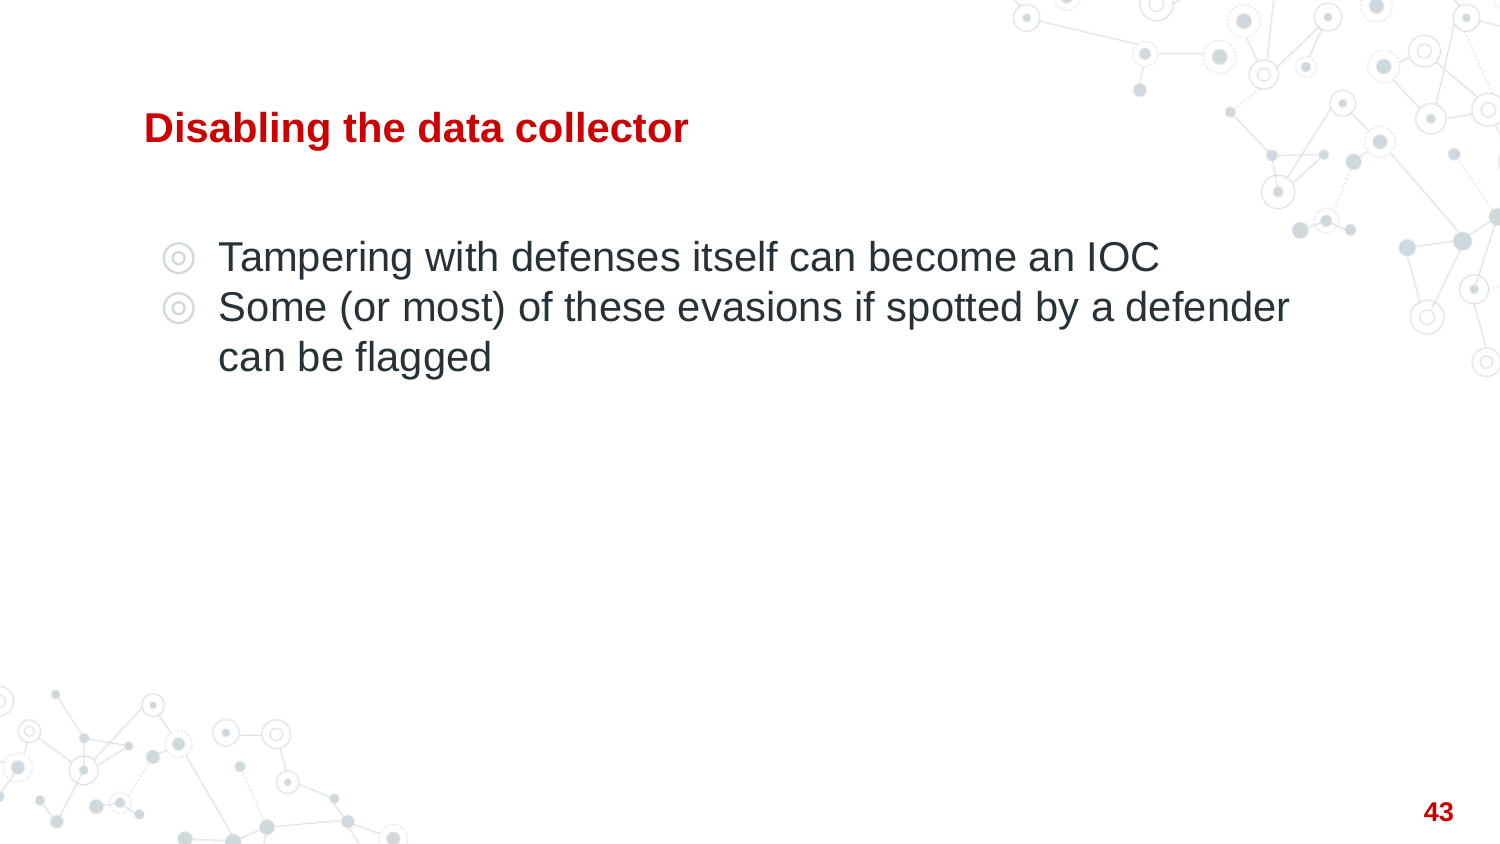

# Disabling the data collector
Tampering with defenses itself can become an IOC
Some (or most) of these evasions if spotted by a defender can be flagged
43